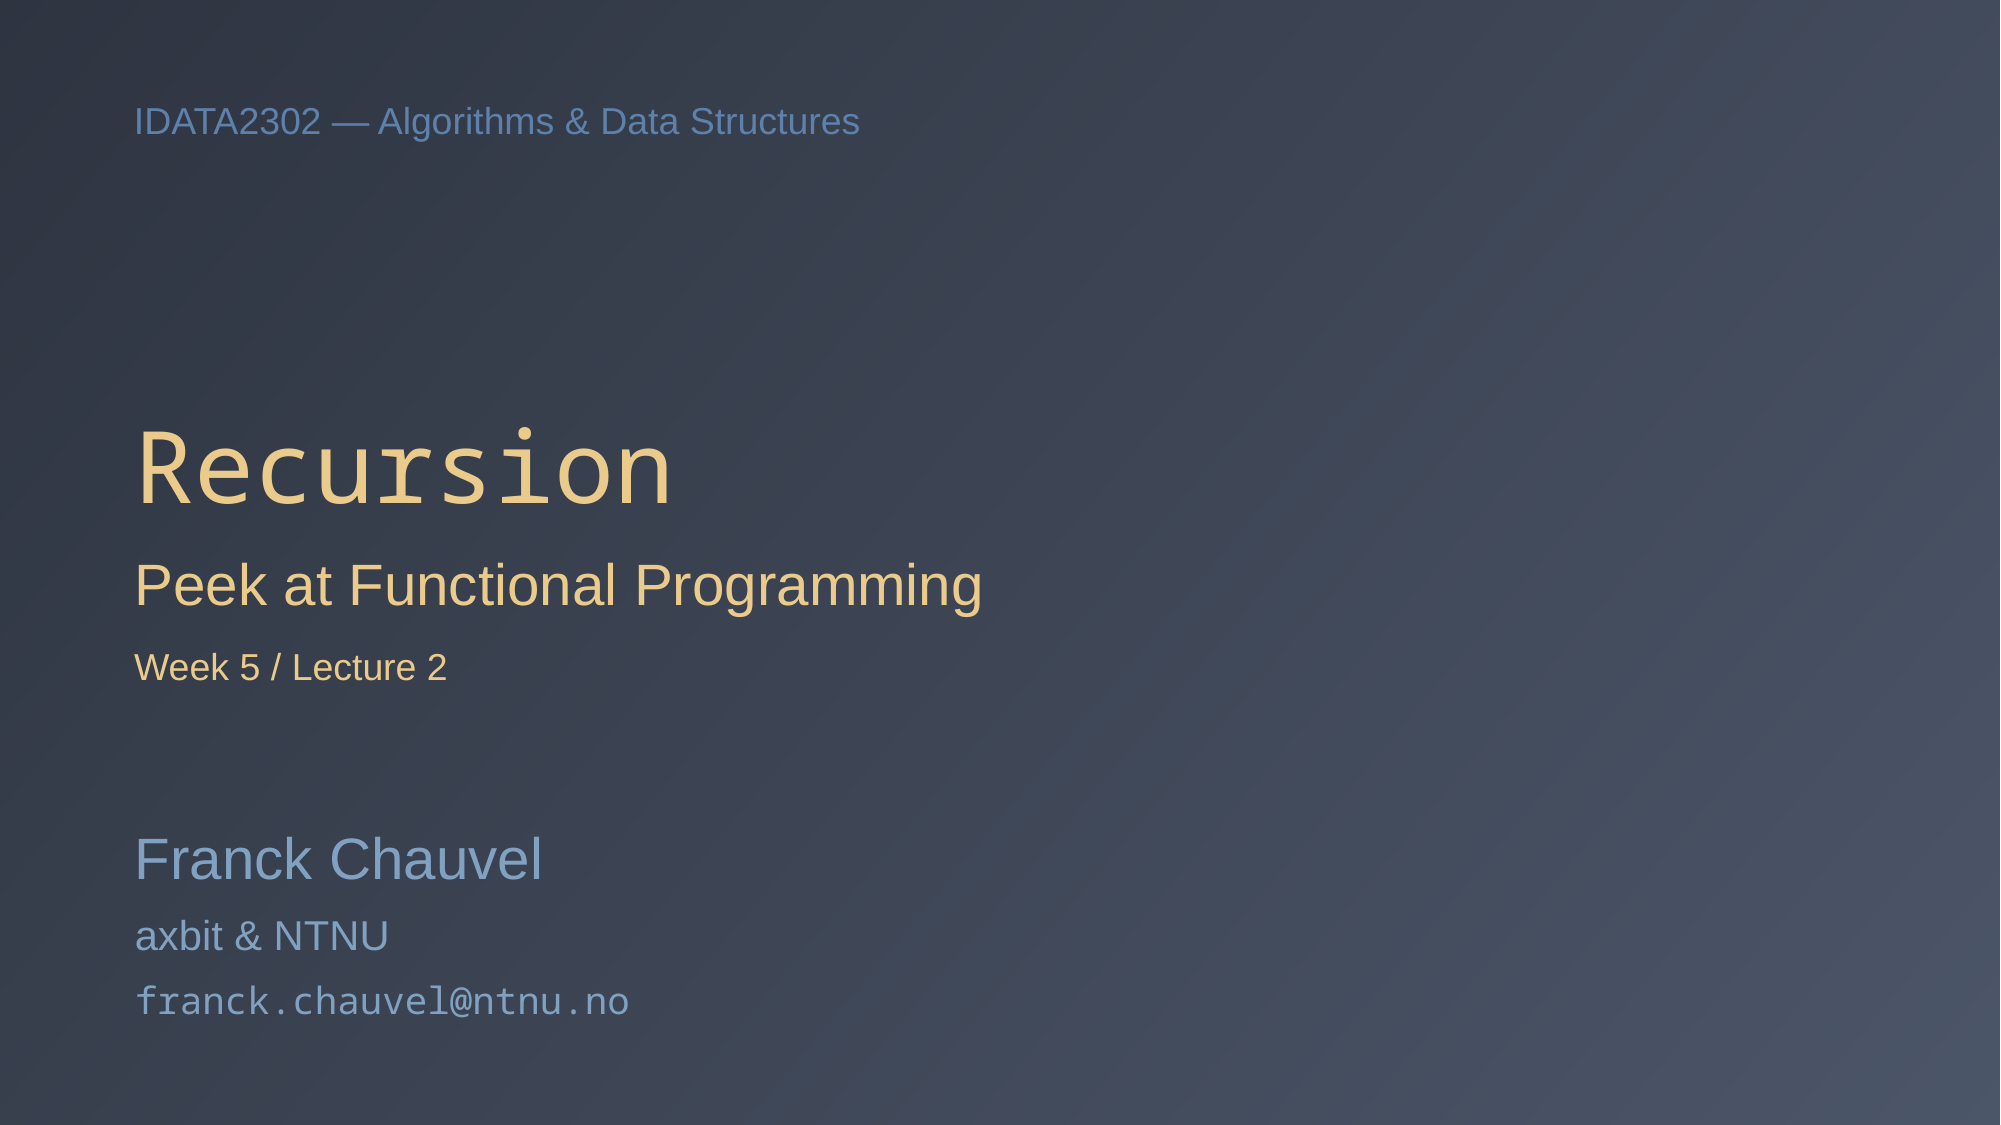

# Recursion
Peek at Functional Programming
Week 5 / Lecture 2
Franck Chauvel
axbit & NTNU
franck.chauvel@ntnu.no